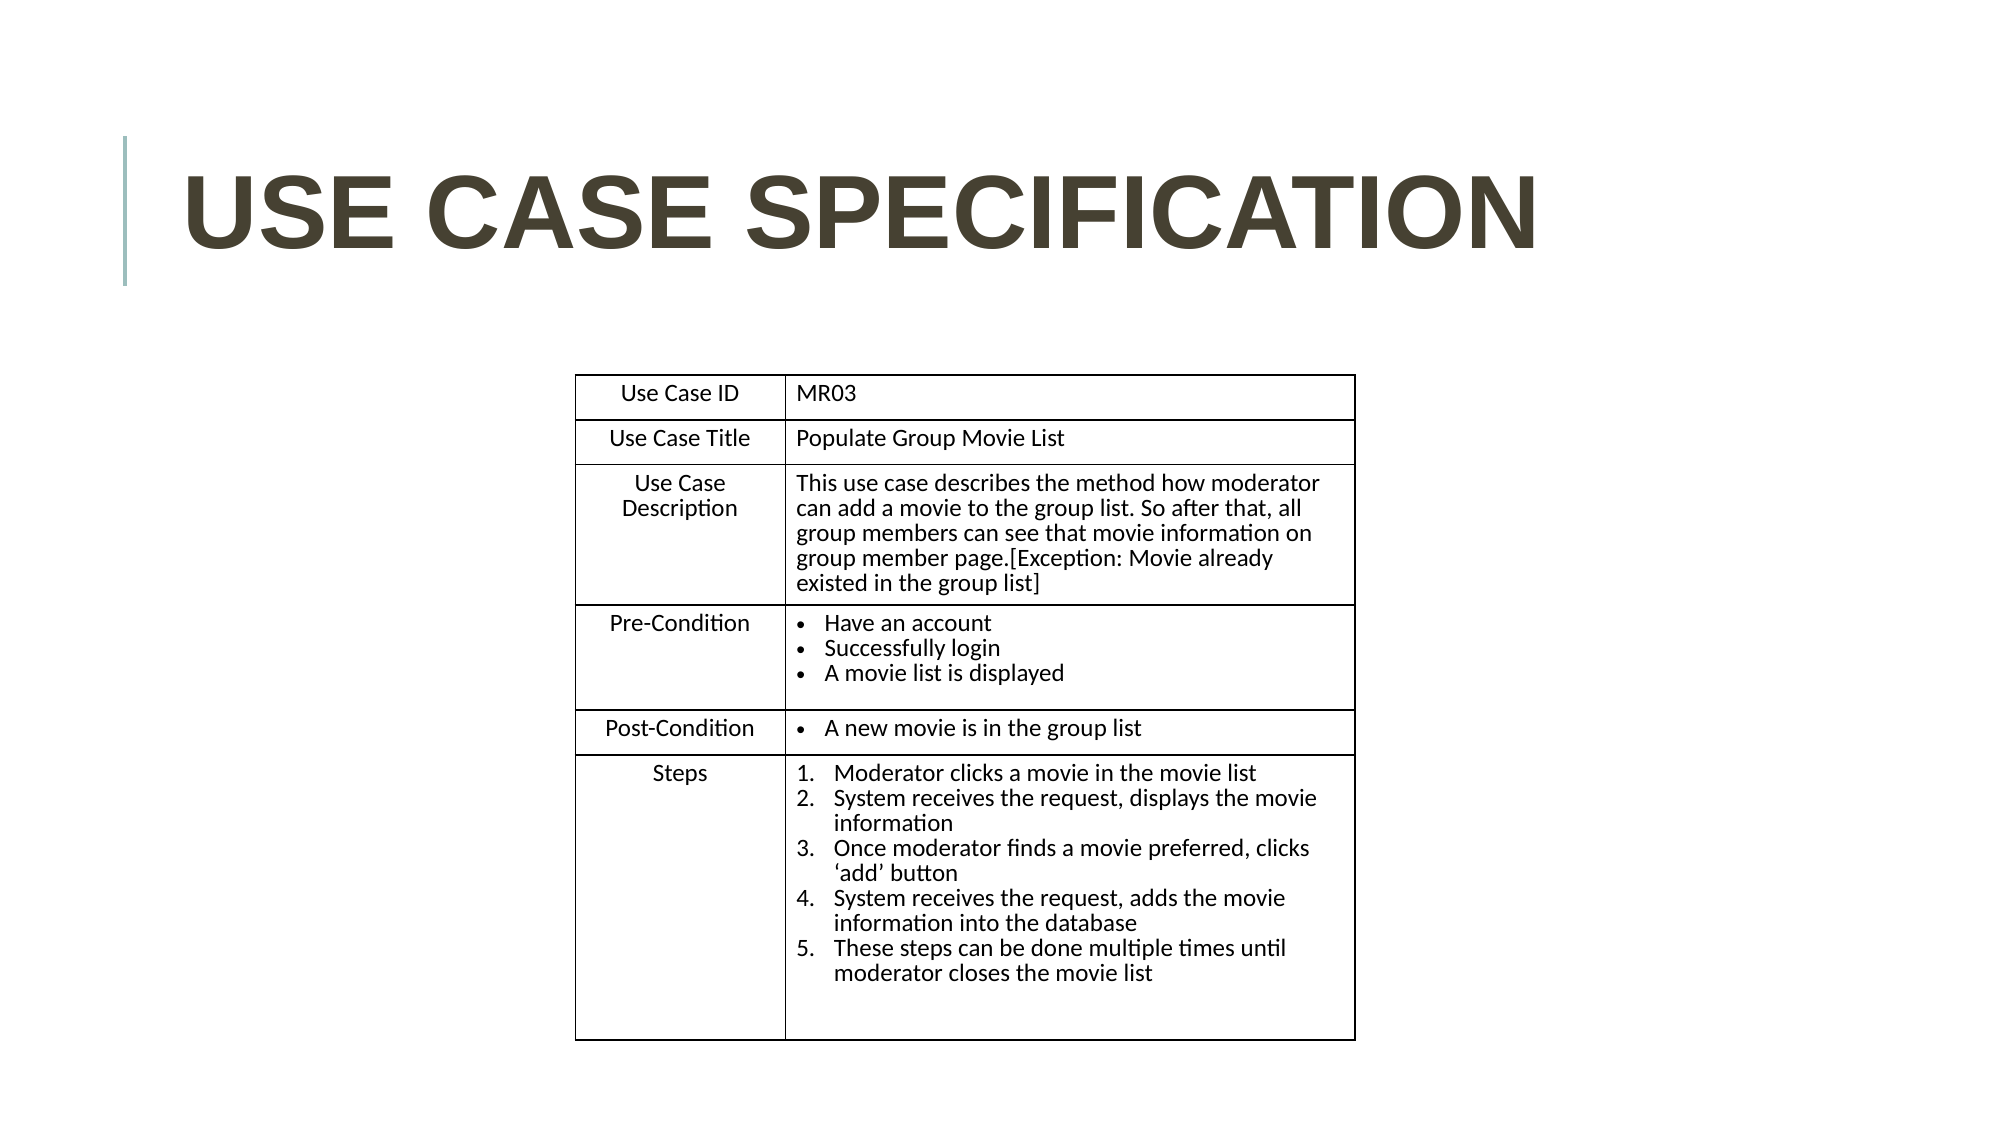

# USE CASE SPECIFICATION
| Use Case ID | MR03 |
| --- | --- |
| Use Case Title | Populate Group Movie List |
| Use Case Description | This use case describes the method how moderator can add a movie to the group list. So after that, all group members can see that movie information on group member page.[Exception: Movie already existed in the group list] |
| Pre-Condition | Have an account Successfully login  A movie list is displayed |
| Post-Condition | A new movie is in the group list |
| Steps | Moderator clicks a movie in the movie list System receives the request, displays the movie information Once moderator finds a movie preferred, clicks ‘add’ button System receives the request, adds the movie information into the database These steps can be done multiple times until moderator closes the movie list |